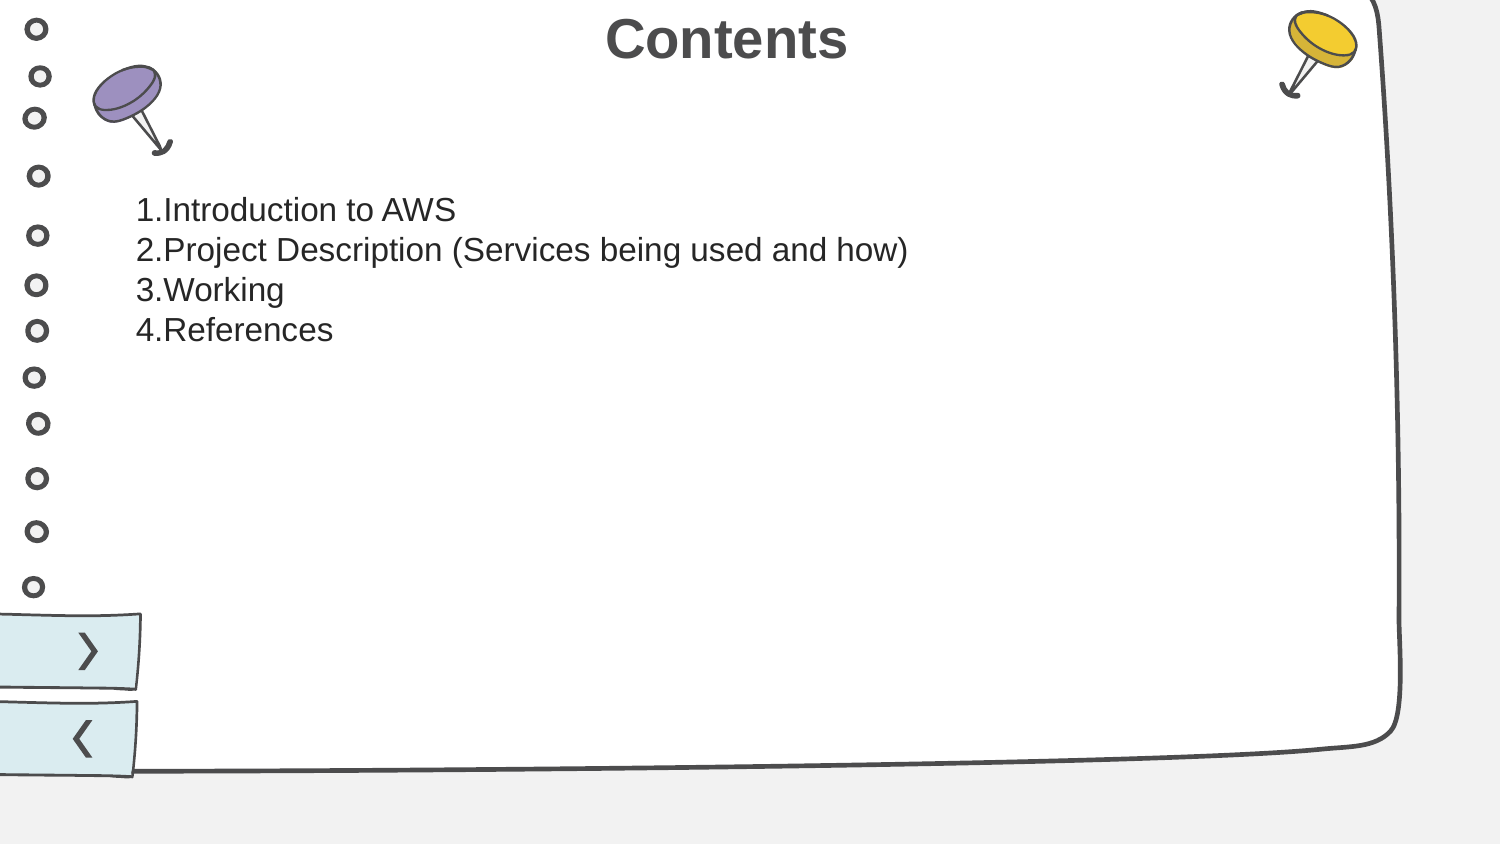

# Contents

1.Introduction to AWS
2.Project Description (Services being used and how)
3.Working
4.References